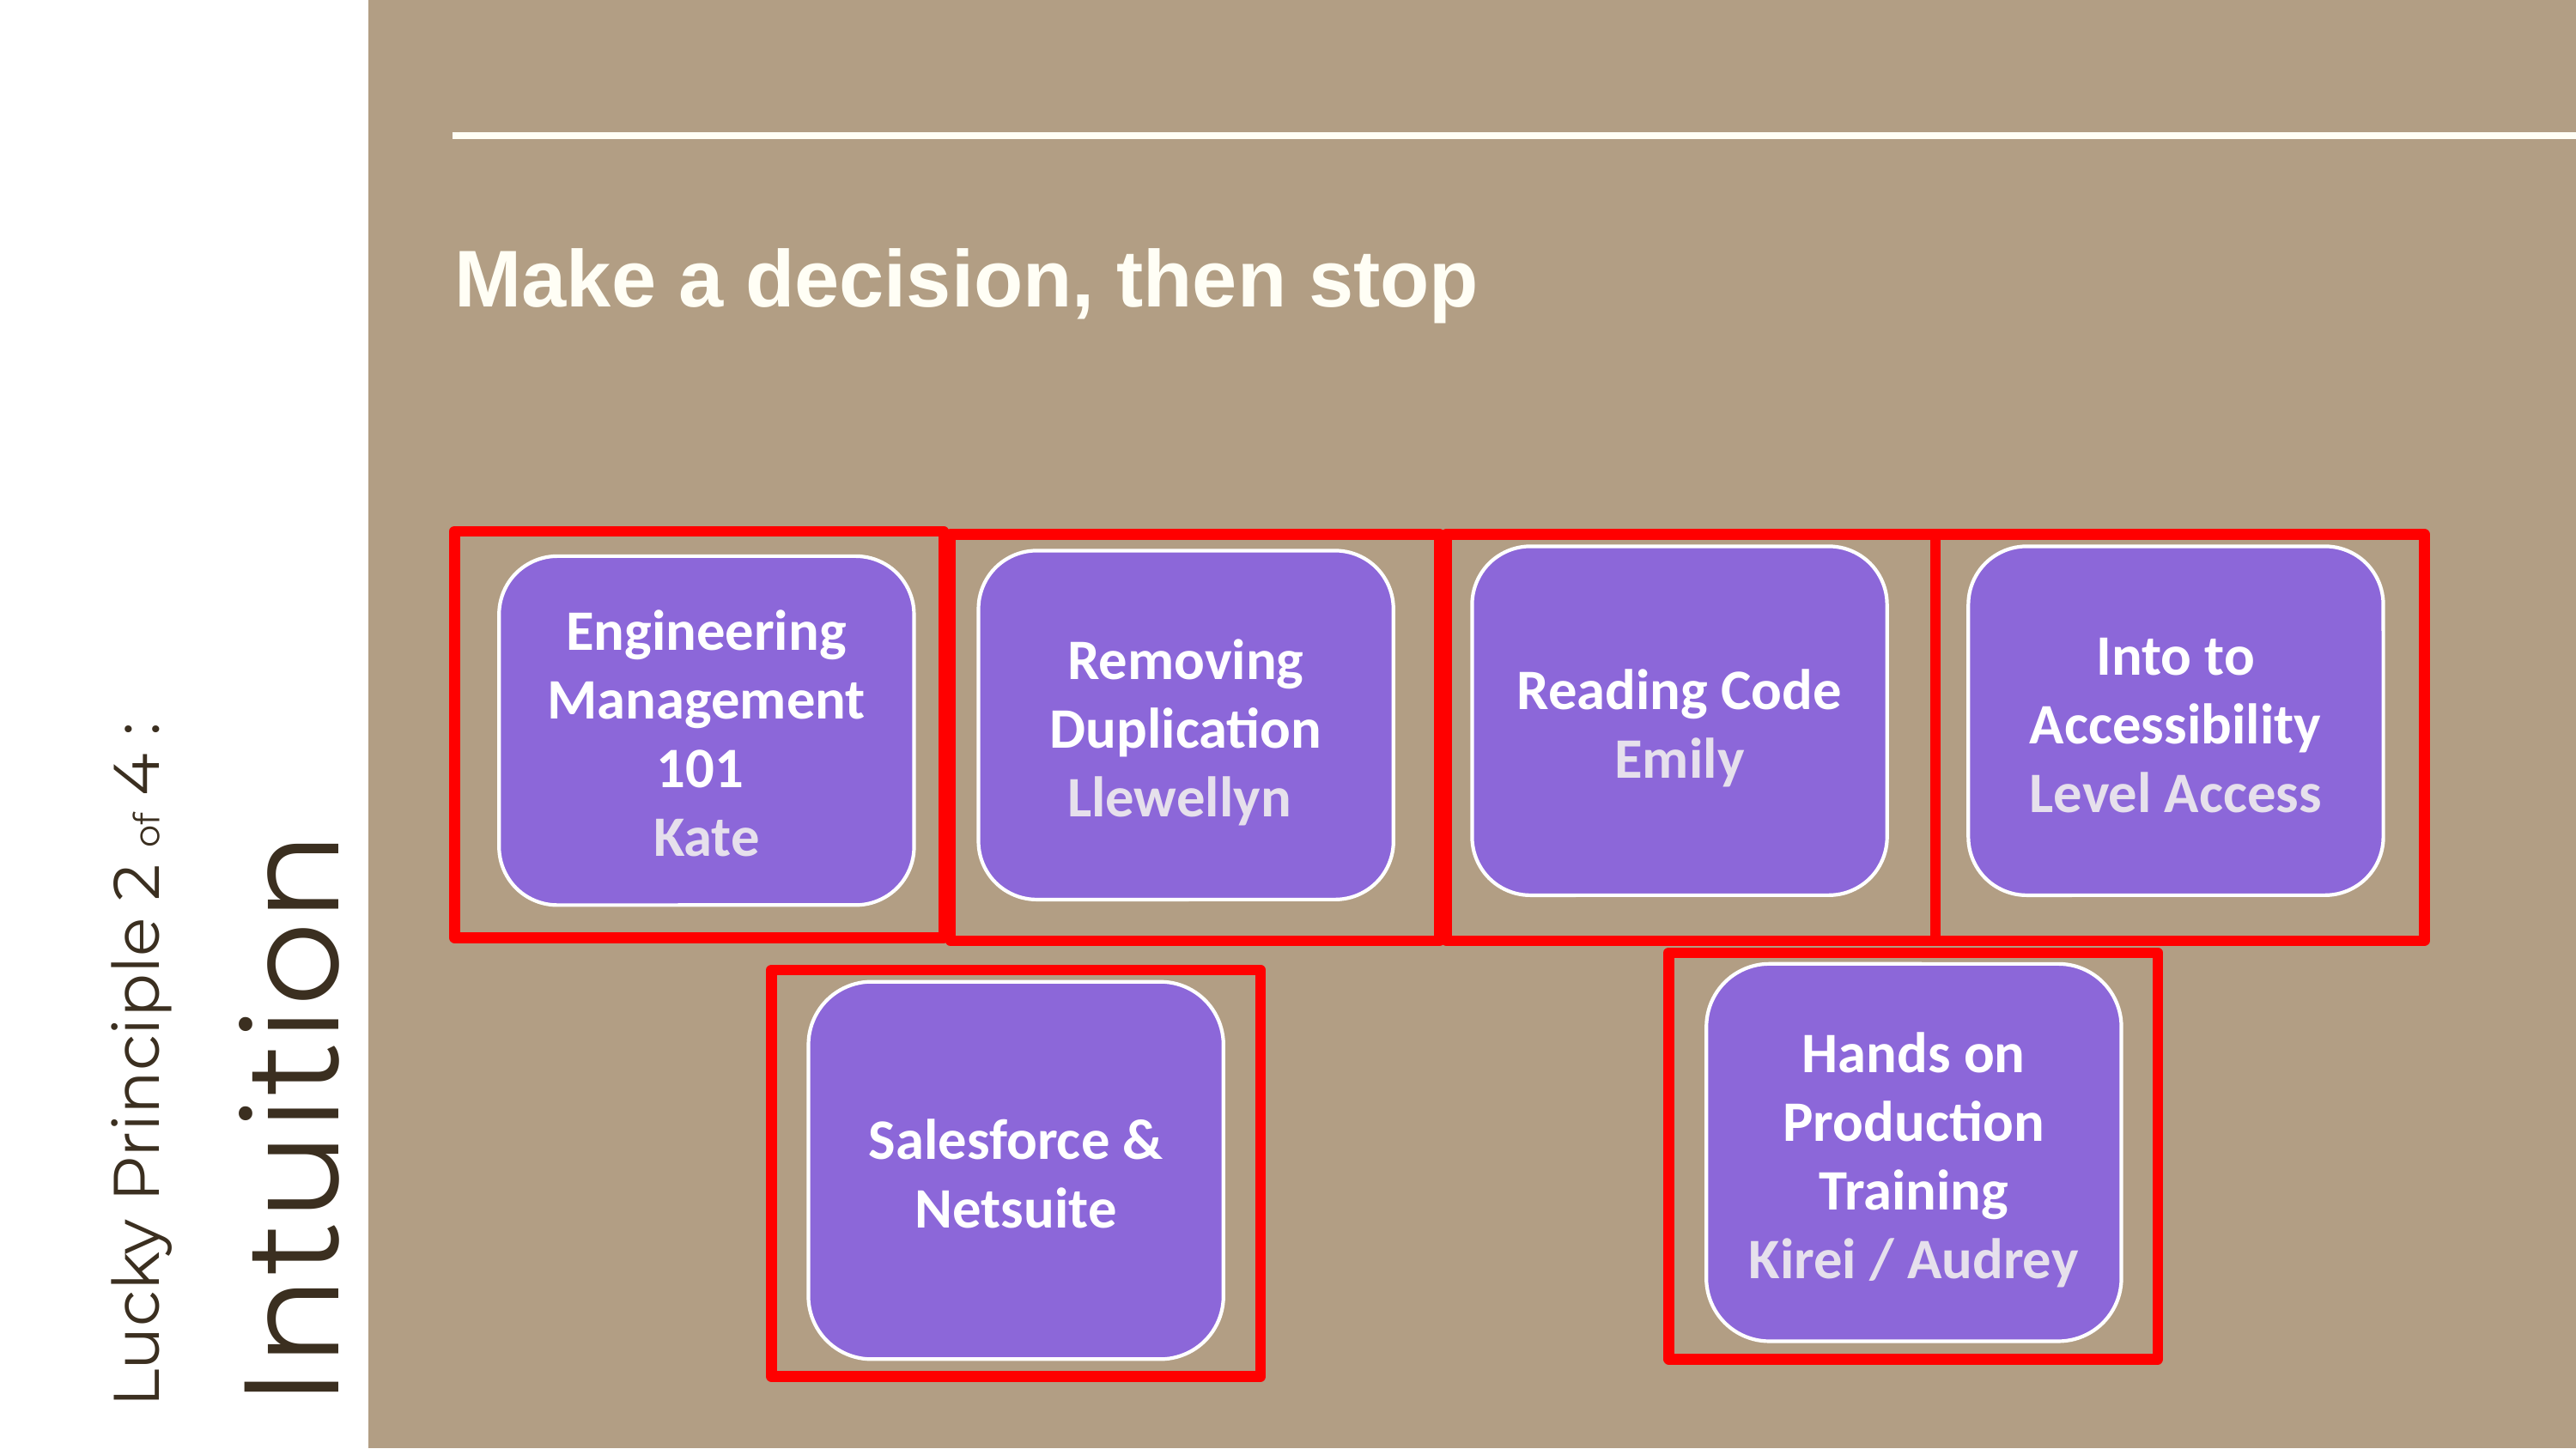

Make a decision, then stop

Reading Code
Emily
Into to Accessibility
Level Access
Removing Duplication
Llewellyn
Engineering Management 101
Kate
Lucky Principle 2 of 4 :
Intuition

Hands on Production Training
Kirei / Audrey

Salesforce & Netsuite